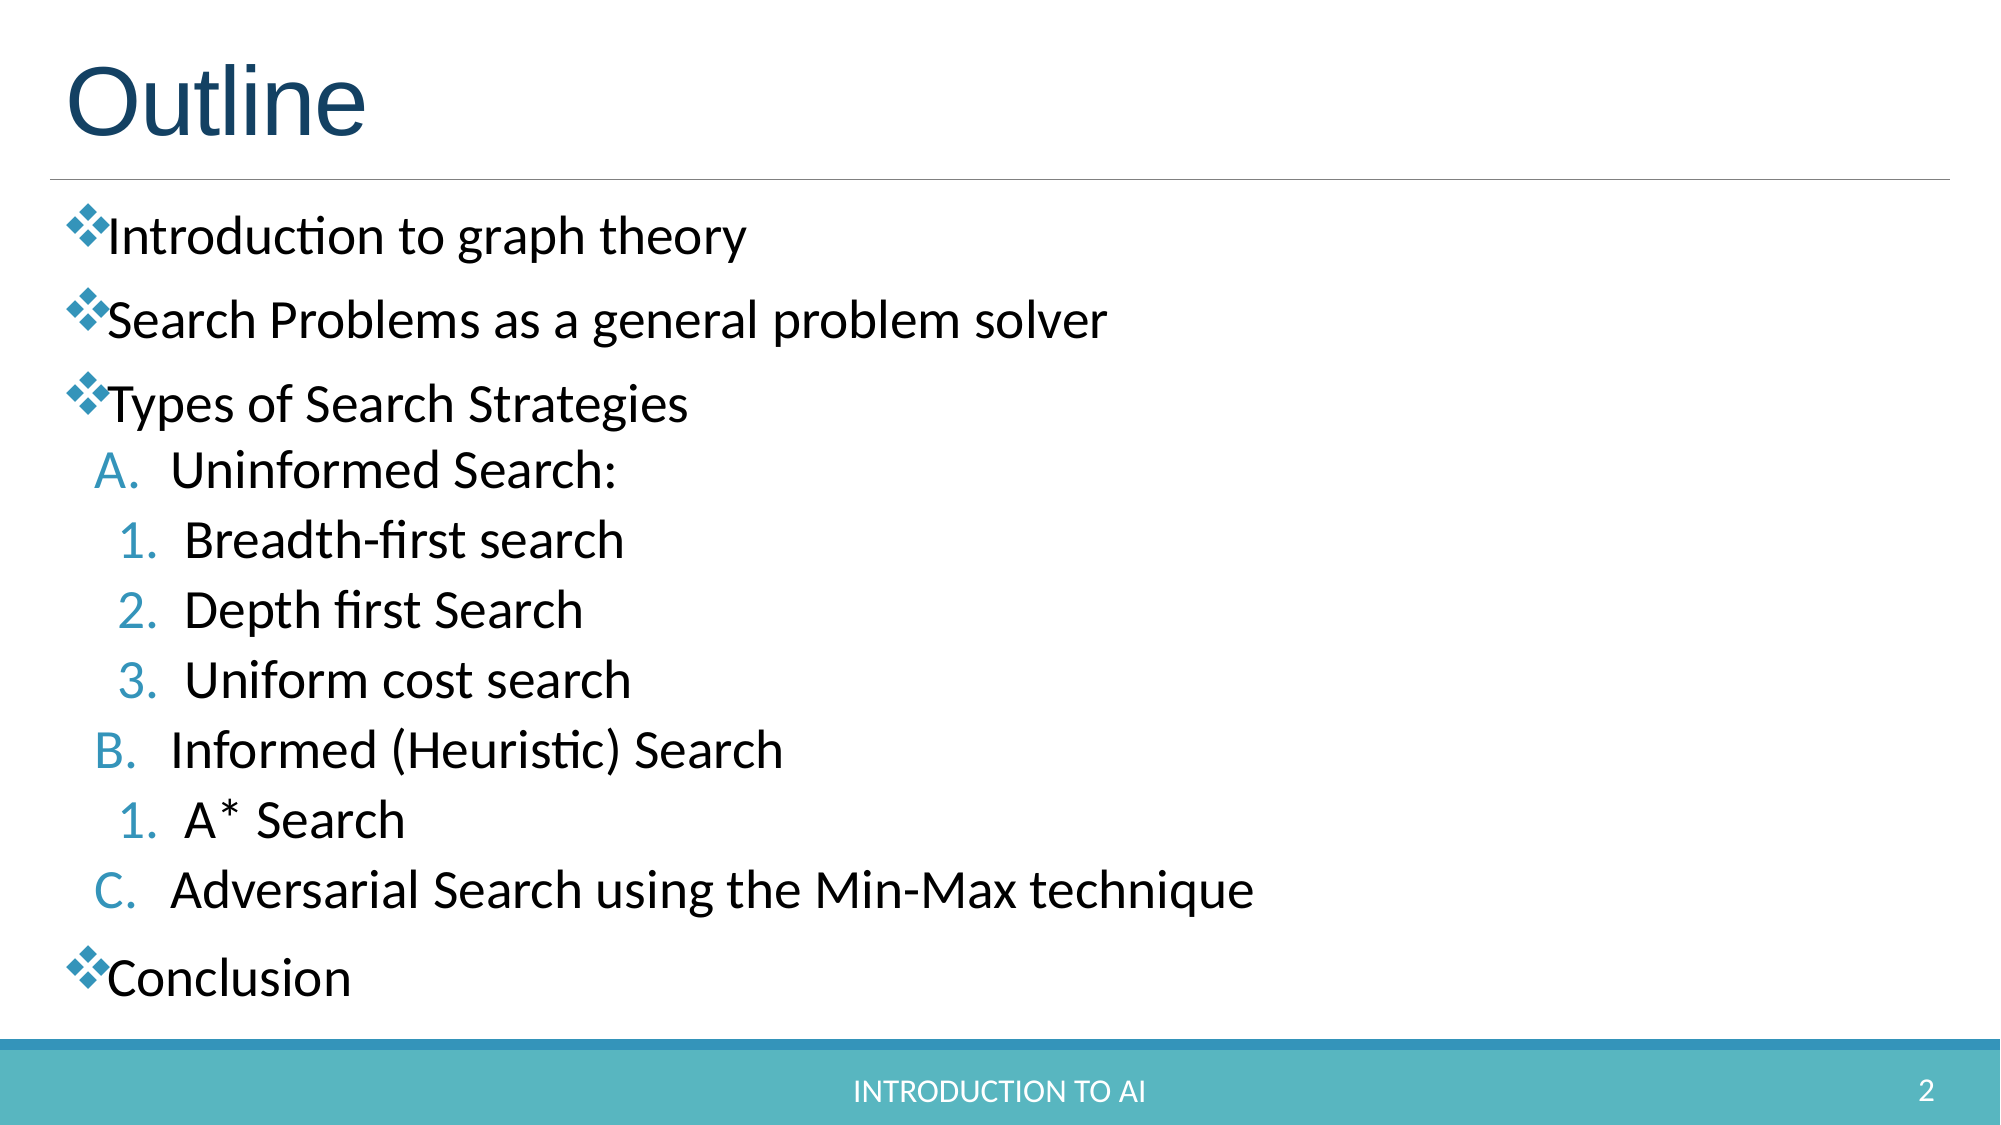

# Outline
Introduction to graph theory
Search Problems as a general problem solver
Types of Search Strategies
Uninformed Search:
Breadth-first search
Depth first Search
Uniform cost search
Informed (Heuristic) Search
A* Search
Adversarial Search using the Min-Max technique
Conclusion

2
Introduction to AI